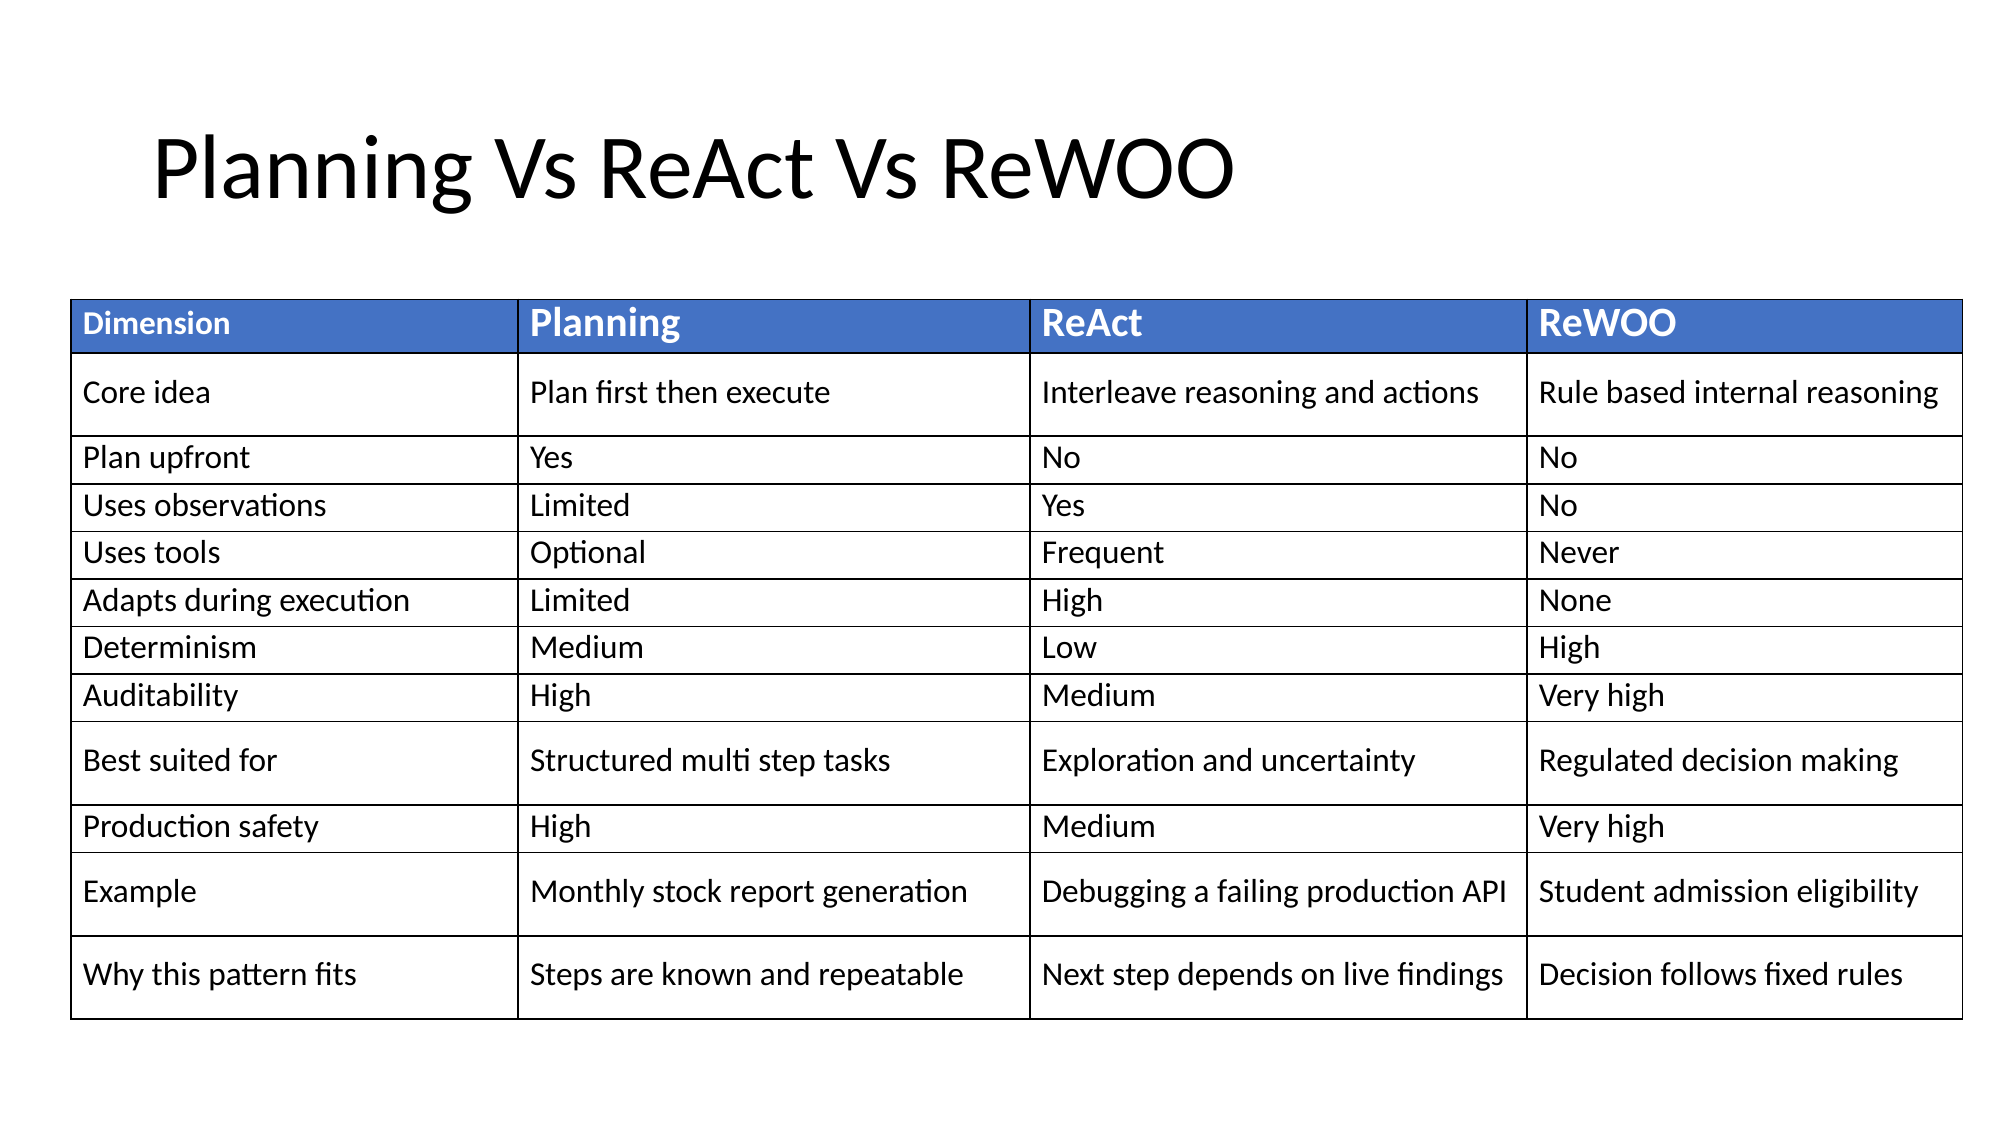

# Planning Vs ReAct Vs ReWOO
| Dimension | Planning | ReAct | ReWOO |
| --- | --- | --- | --- |
| Core idea | Plan first then execute | Interleave reasoning and actions | Rule based internal reasoning |
| Plan upfront | Yes | No | No |
| Uses observations | Limited | Yes | No |
| Uses tools | Optional | Frequent | Never |
| Adapts during execution | Limited | High | None |
| Determinism | Medium | Low | High |
| Auditability | High | Medium | Very high |
| Best suited for | Structured multi step tasks | Exploration and uncertainty | Regulated decision making |
| Production safety | High | Medium | Very high |
| Example | Monthly stock report generation | Debugging a failing production API | Student admission eligibility |
| Why this pattern fits | Steps are known and repeatable | Next step depends on live findings | Decision follows fixed rules |